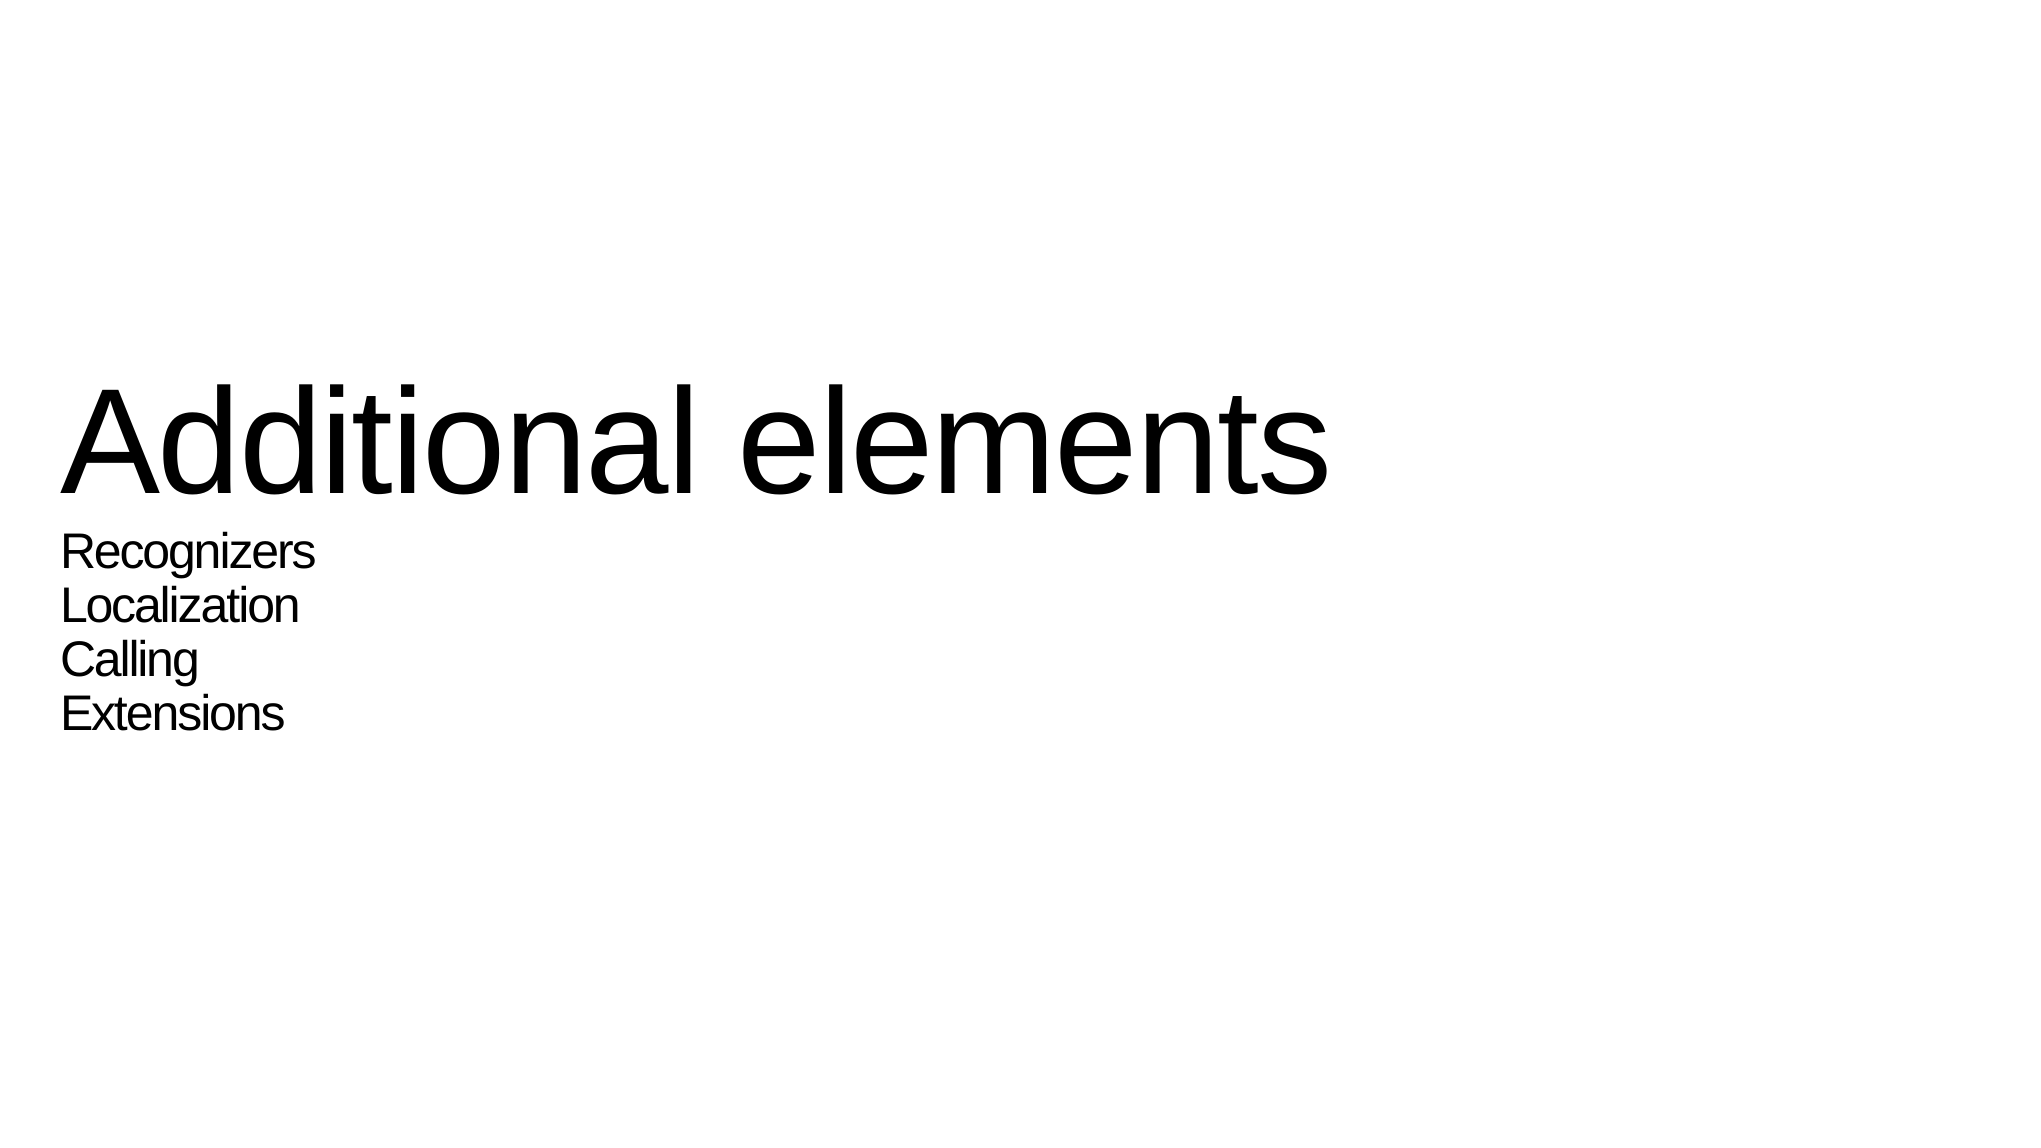

# Additional elements Recognizers Localization Calling Extensions